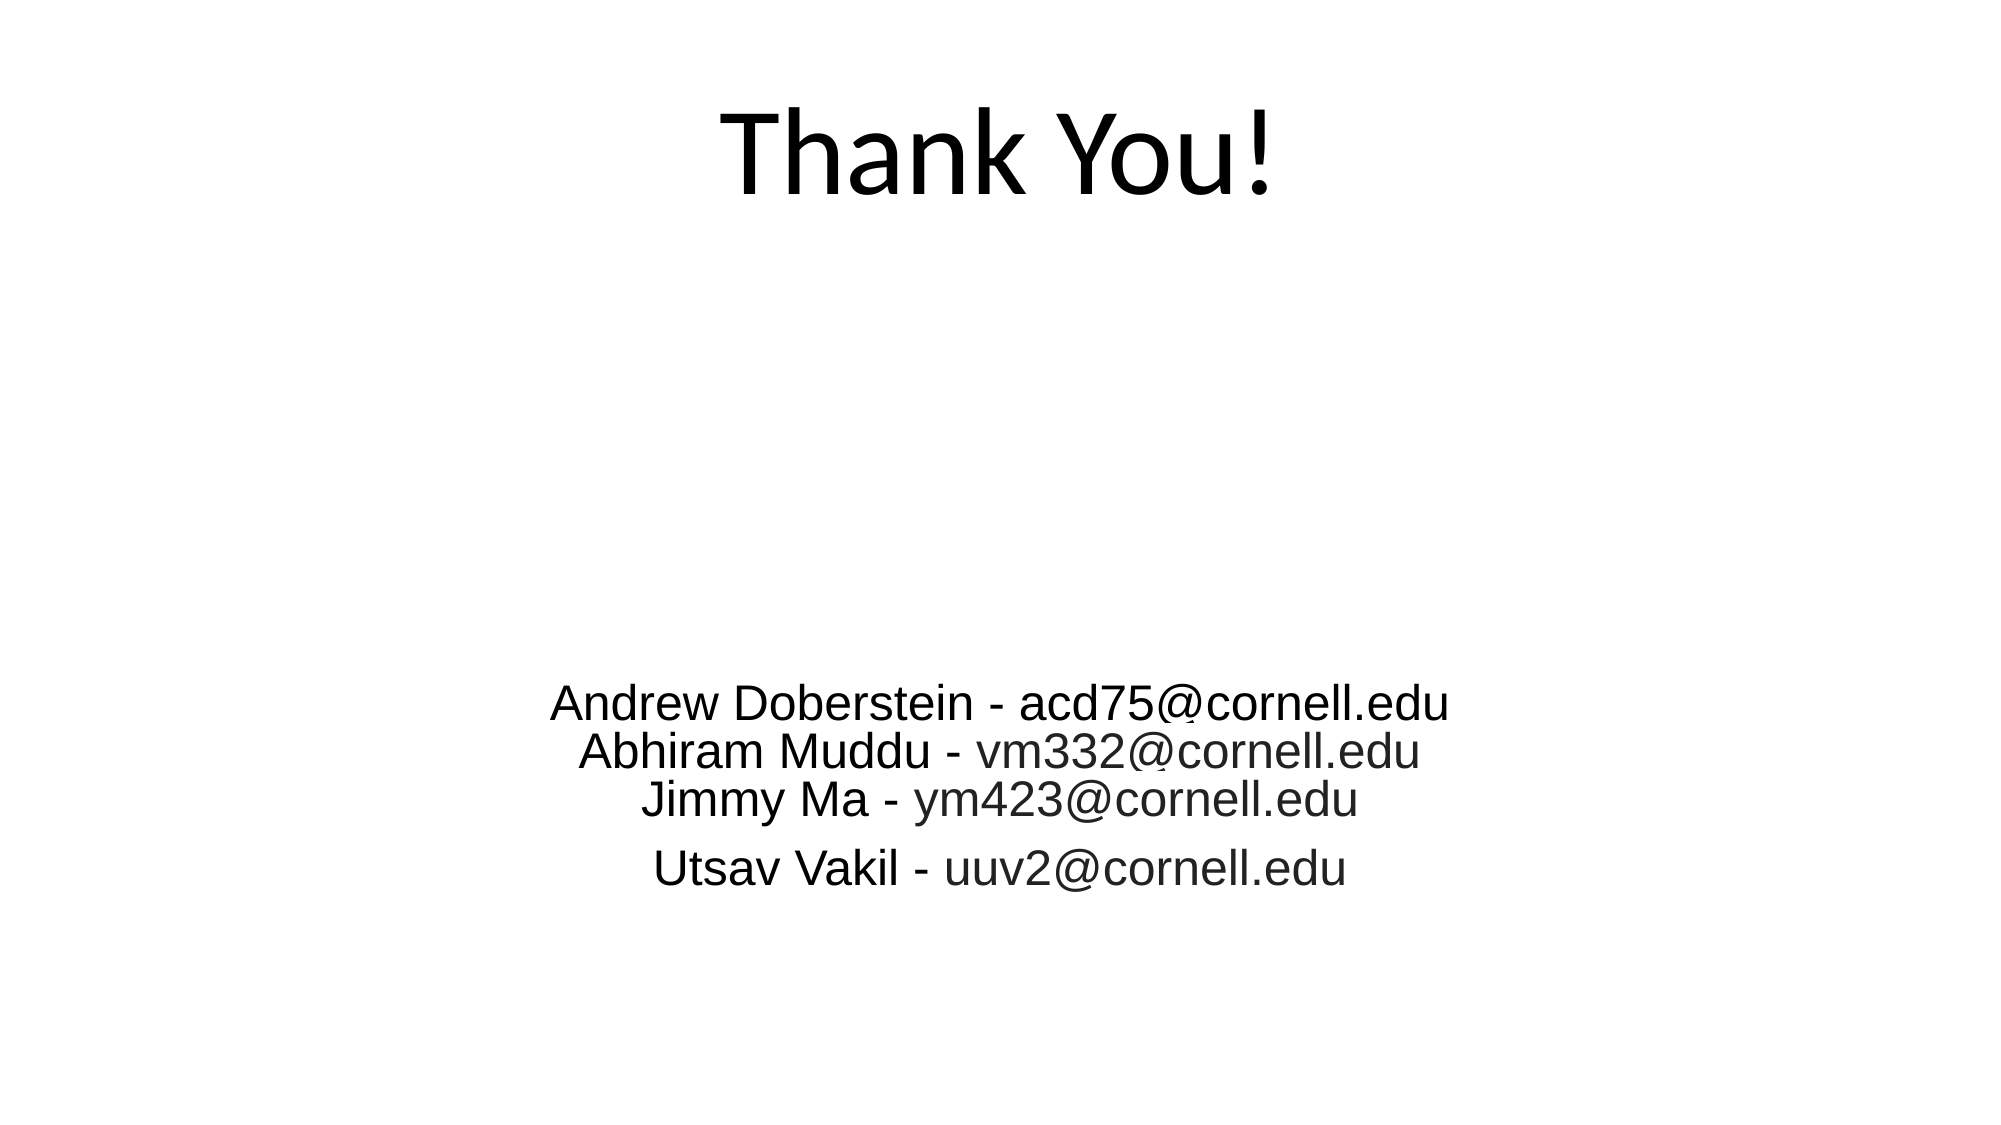

# Thank You!
Andrew Doberstein - acd75@cornell.edu
Abhiram Muddu - vm332@cornell.edu
Jimmy Ma - ym423@cornell.edu
Utsav Vakil - uuv2@cornell.edu